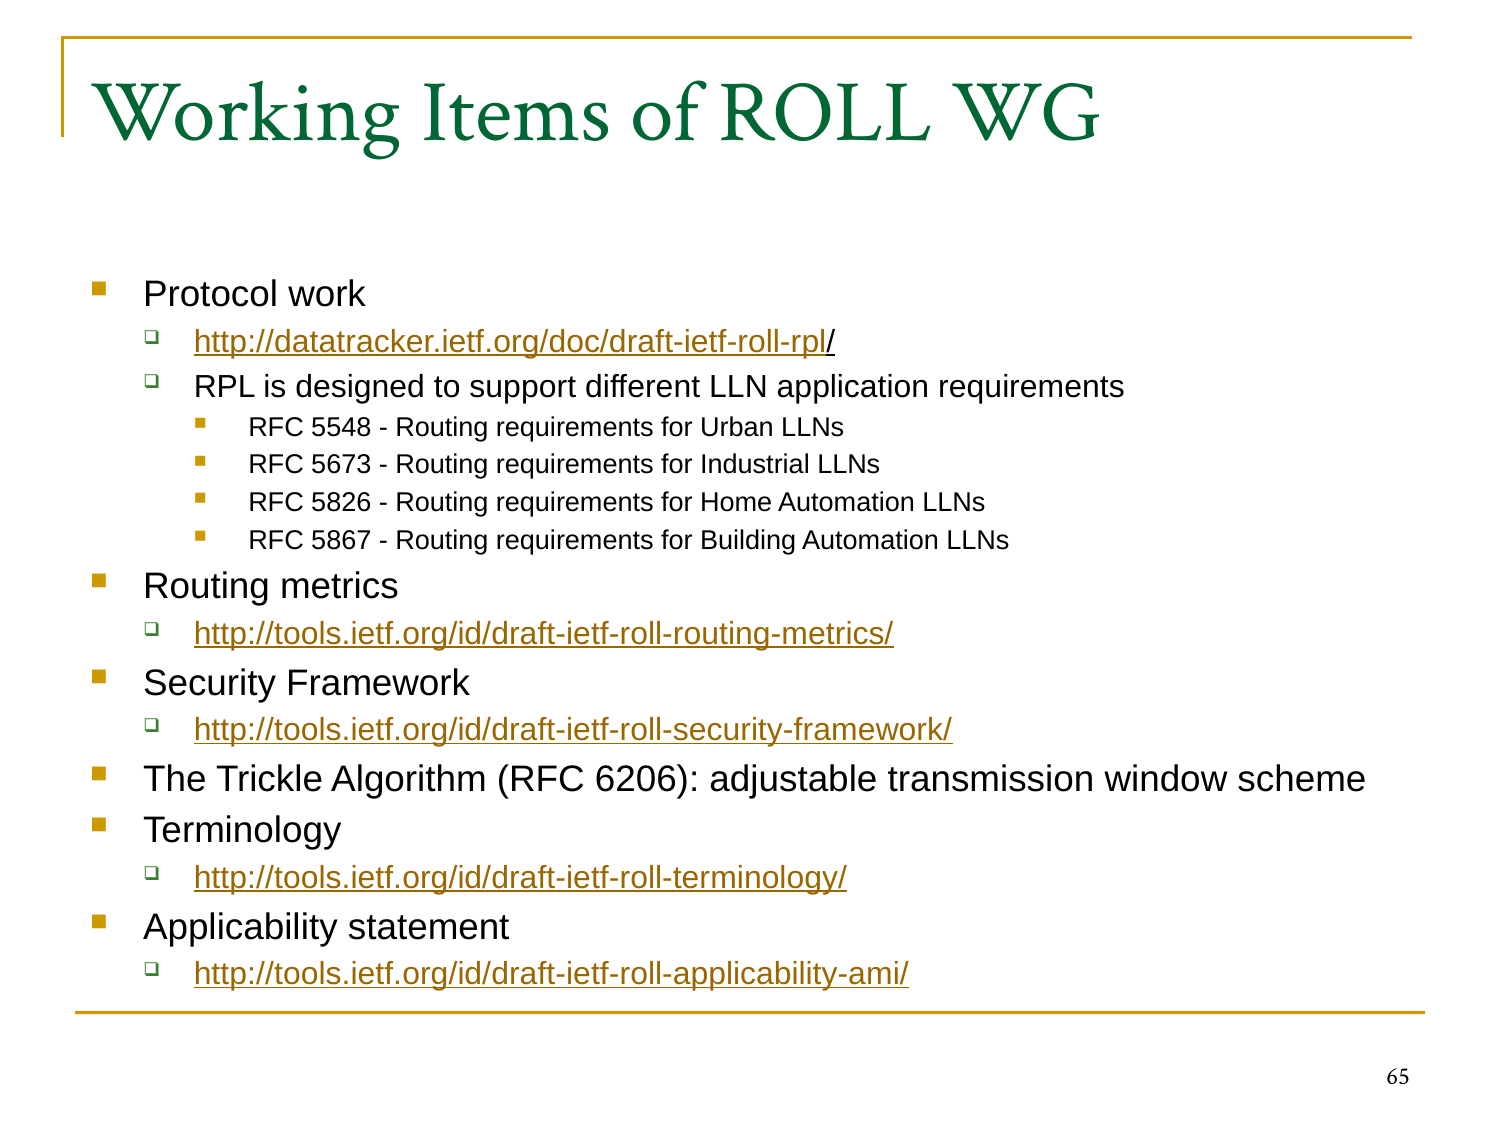

# Working Items of ROLL WG
Protocol work
http://datatracker.ietf.org/doc/draft-ietf-roll-rpl/
RPL is designed to support different LLN application requirements
RFC 5548 - Routing requirements for Urban LLNs
RFC 5673 - Routing requirements for Industrial LLNs
RFC 5826 - Routing requirements for Home Automation LLNs
RFC 5867 - Routing requirements for Building Automation LLNs
Routing metrics
http://tools.ietf.org/id/draft-ietf-roll-routing-metrics/
Security Framework
http://tools.ietf.org/id/draft-ietf-roll-security-framework/
The Trickle Algorithm (RFC 6206): adjustable transmission window scheme
Terminology
http://tools.ietf.org/id/draft-ietf-roll-terminology/
Applicability statement
http://tools.ietf.org/id/draft-ietf-roll-applicability-ami/
65